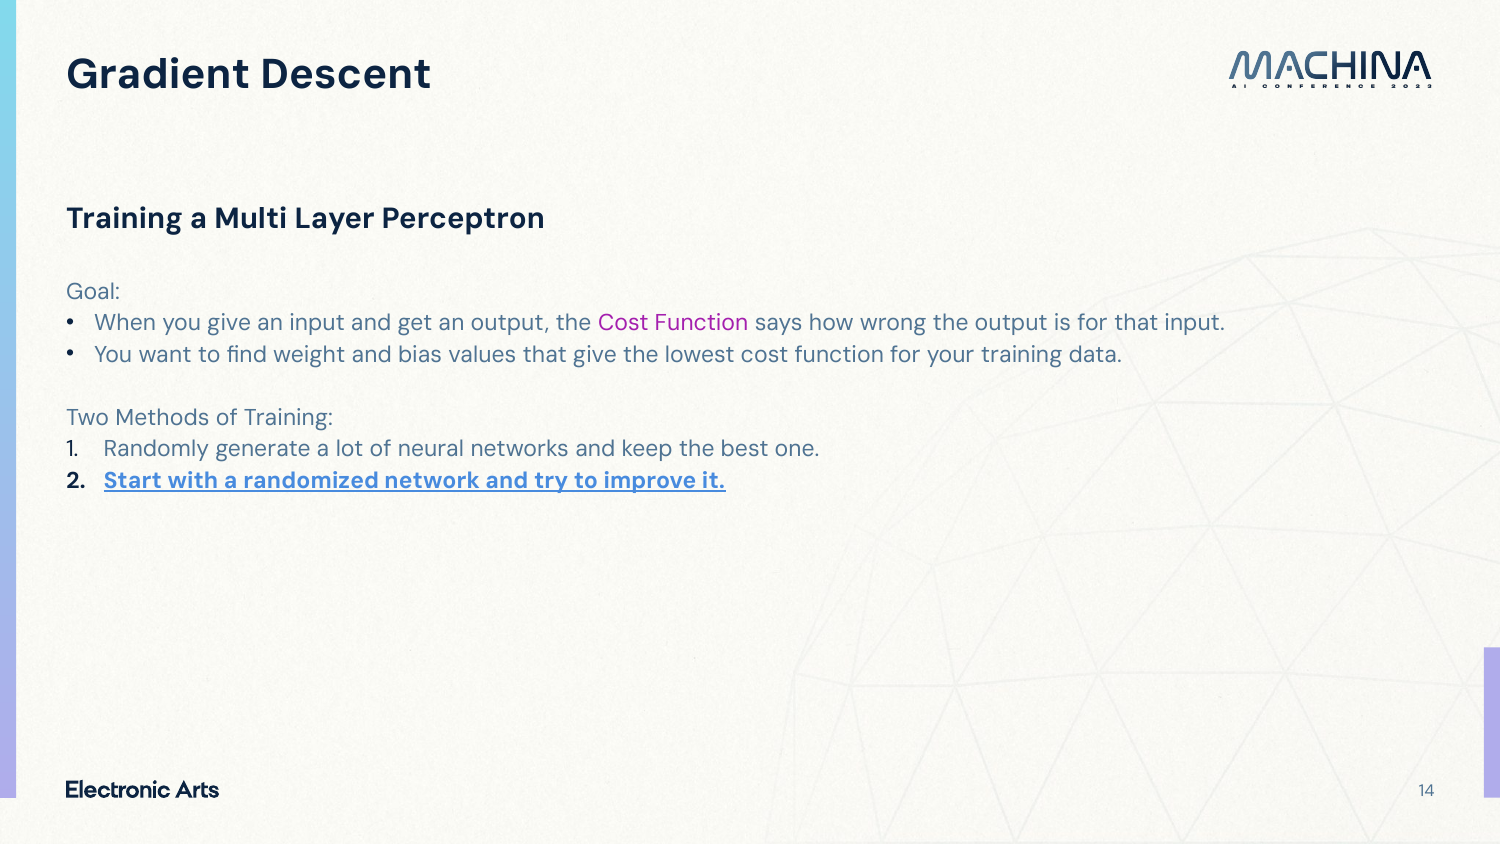

# Gradient Descent
Training a Multi Layer Perceptron
Goal:
When you give an input and get an output, the Cost Function says how wrong the output is for that input.
You want to find weight and bias values that give the lowest cost function for your training data.

Two Methods of Training:
Randomly generate a lot of neural networks and keep the best one.
Start with a randomized network and try to improve it.